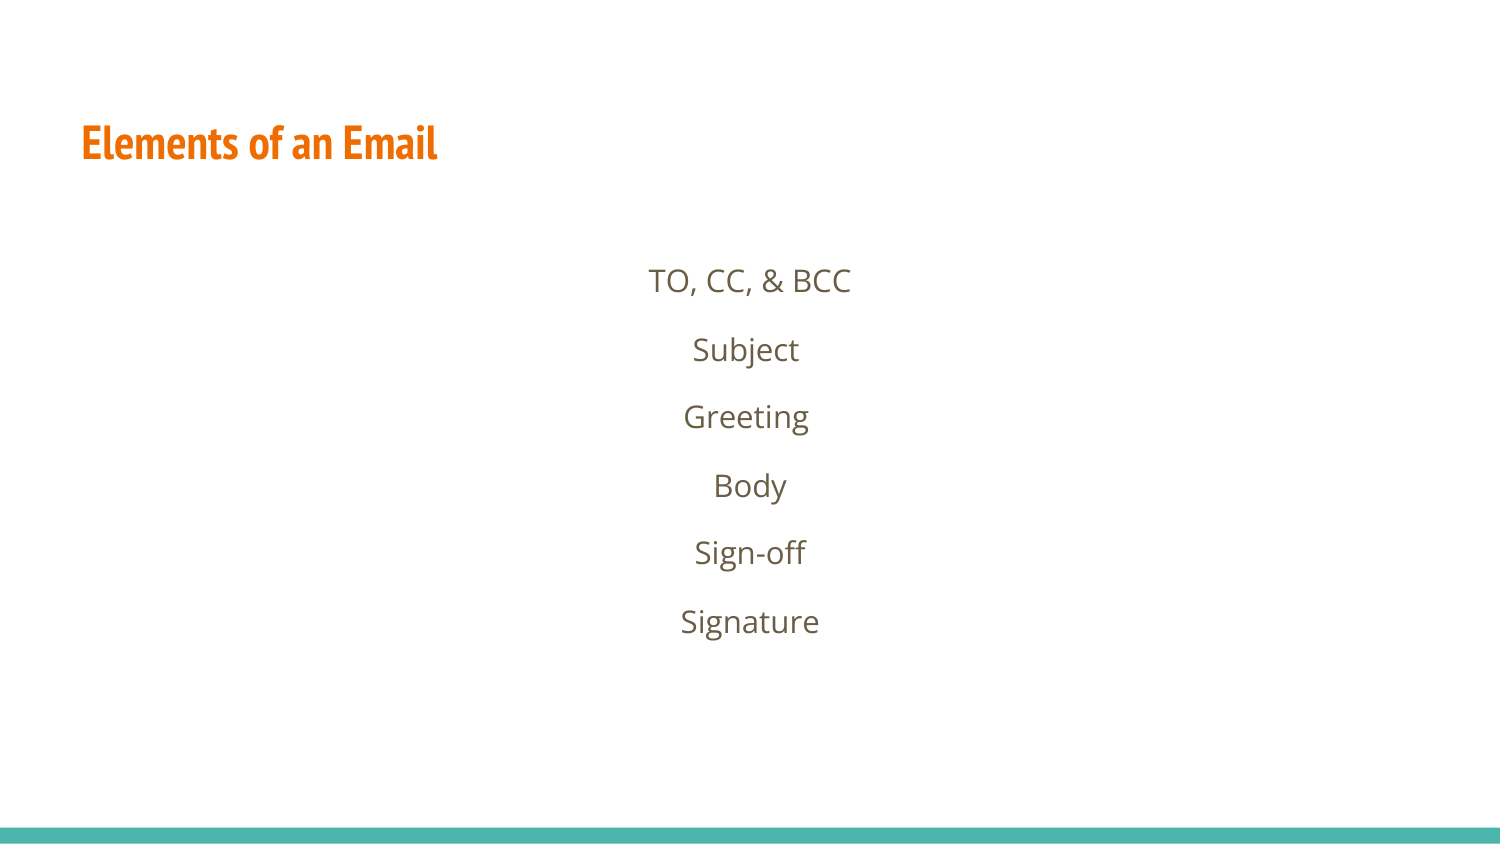

# Elements of an Email
TO, CC, & BCC
Subject
Greeting
Body
Sign-off
Signature